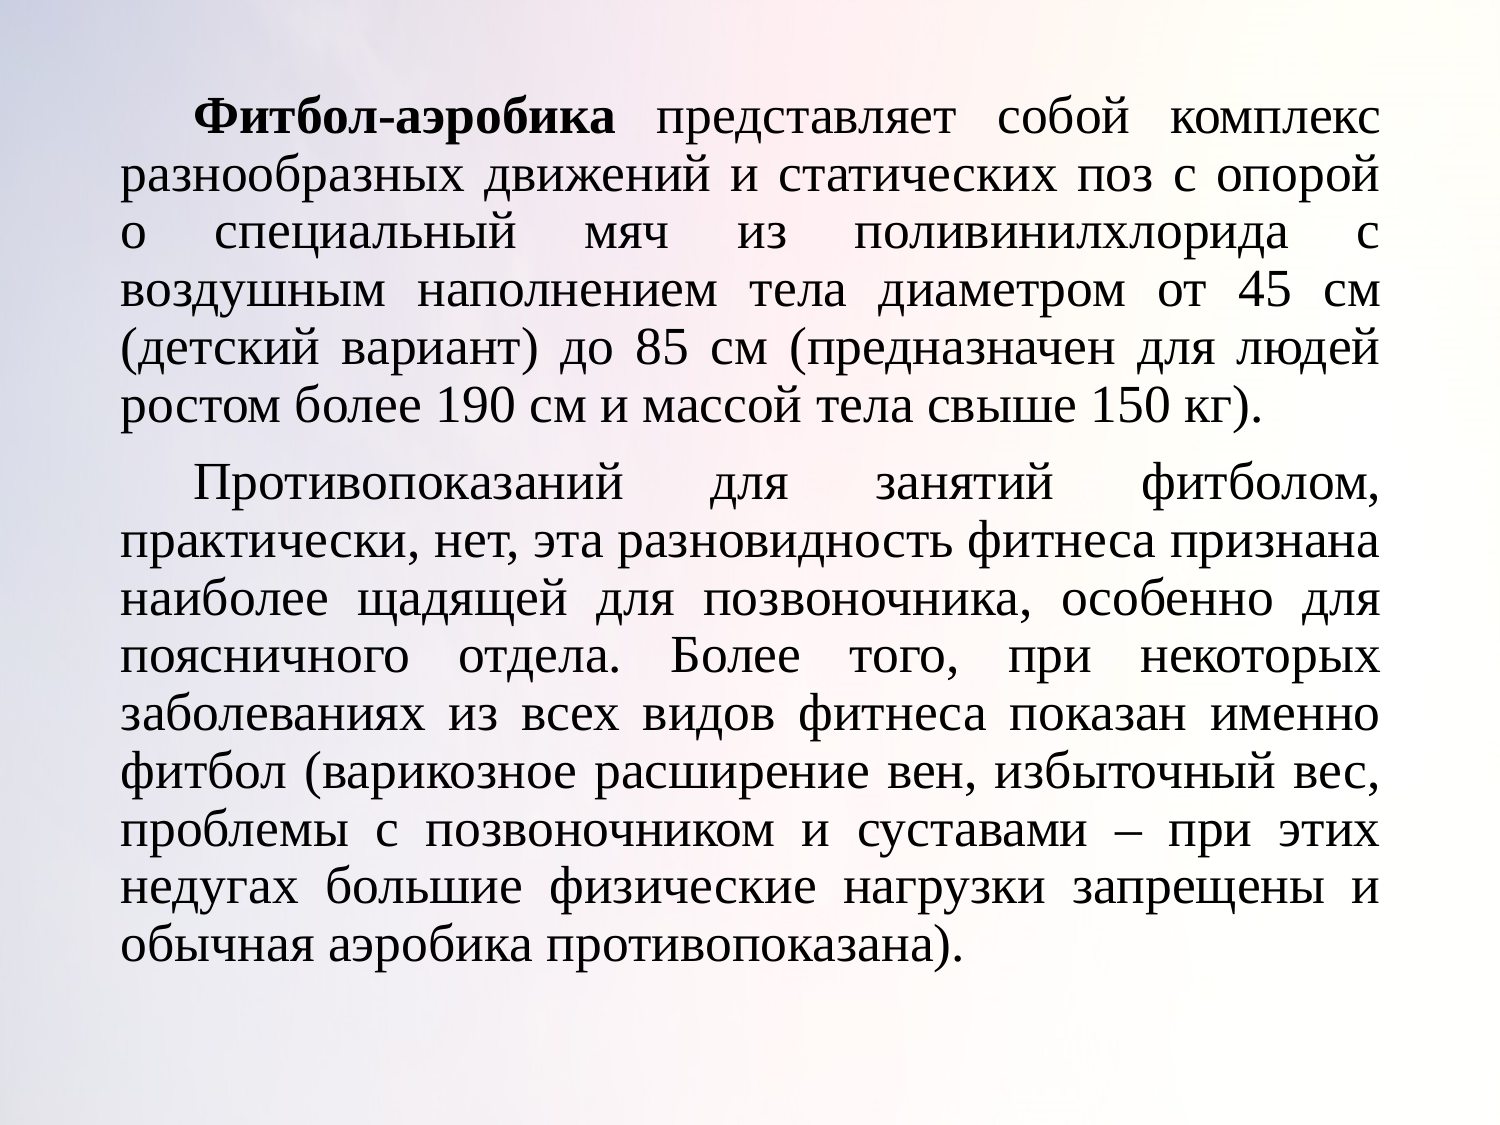

Фитбол-аэробика представляет собой комплекс разнообразных движений и статических поз с опорой о специальный мяч из поливинилхлорида с воздушным наполнением тела диаметром от 45 см (детский вариант) до 85 см (предназначен для людей ростом более 190 см и массой тела свыше 150 кг).
Противопоказаний для занятий фитболом, практически, нет, эта разновидность фитнеса признана наиболее щадящей для позвоночника, особенно для поясничного отдела. Более того, при некоторых заболеваниях из всех видов фитнеса показан именно фитбол (варикозное расширение вен, избыточный вес, проблемы с позвоночником и суставами – при этих недугах большие физические нагрузки запрещены и обычная аэробика противопоказана).